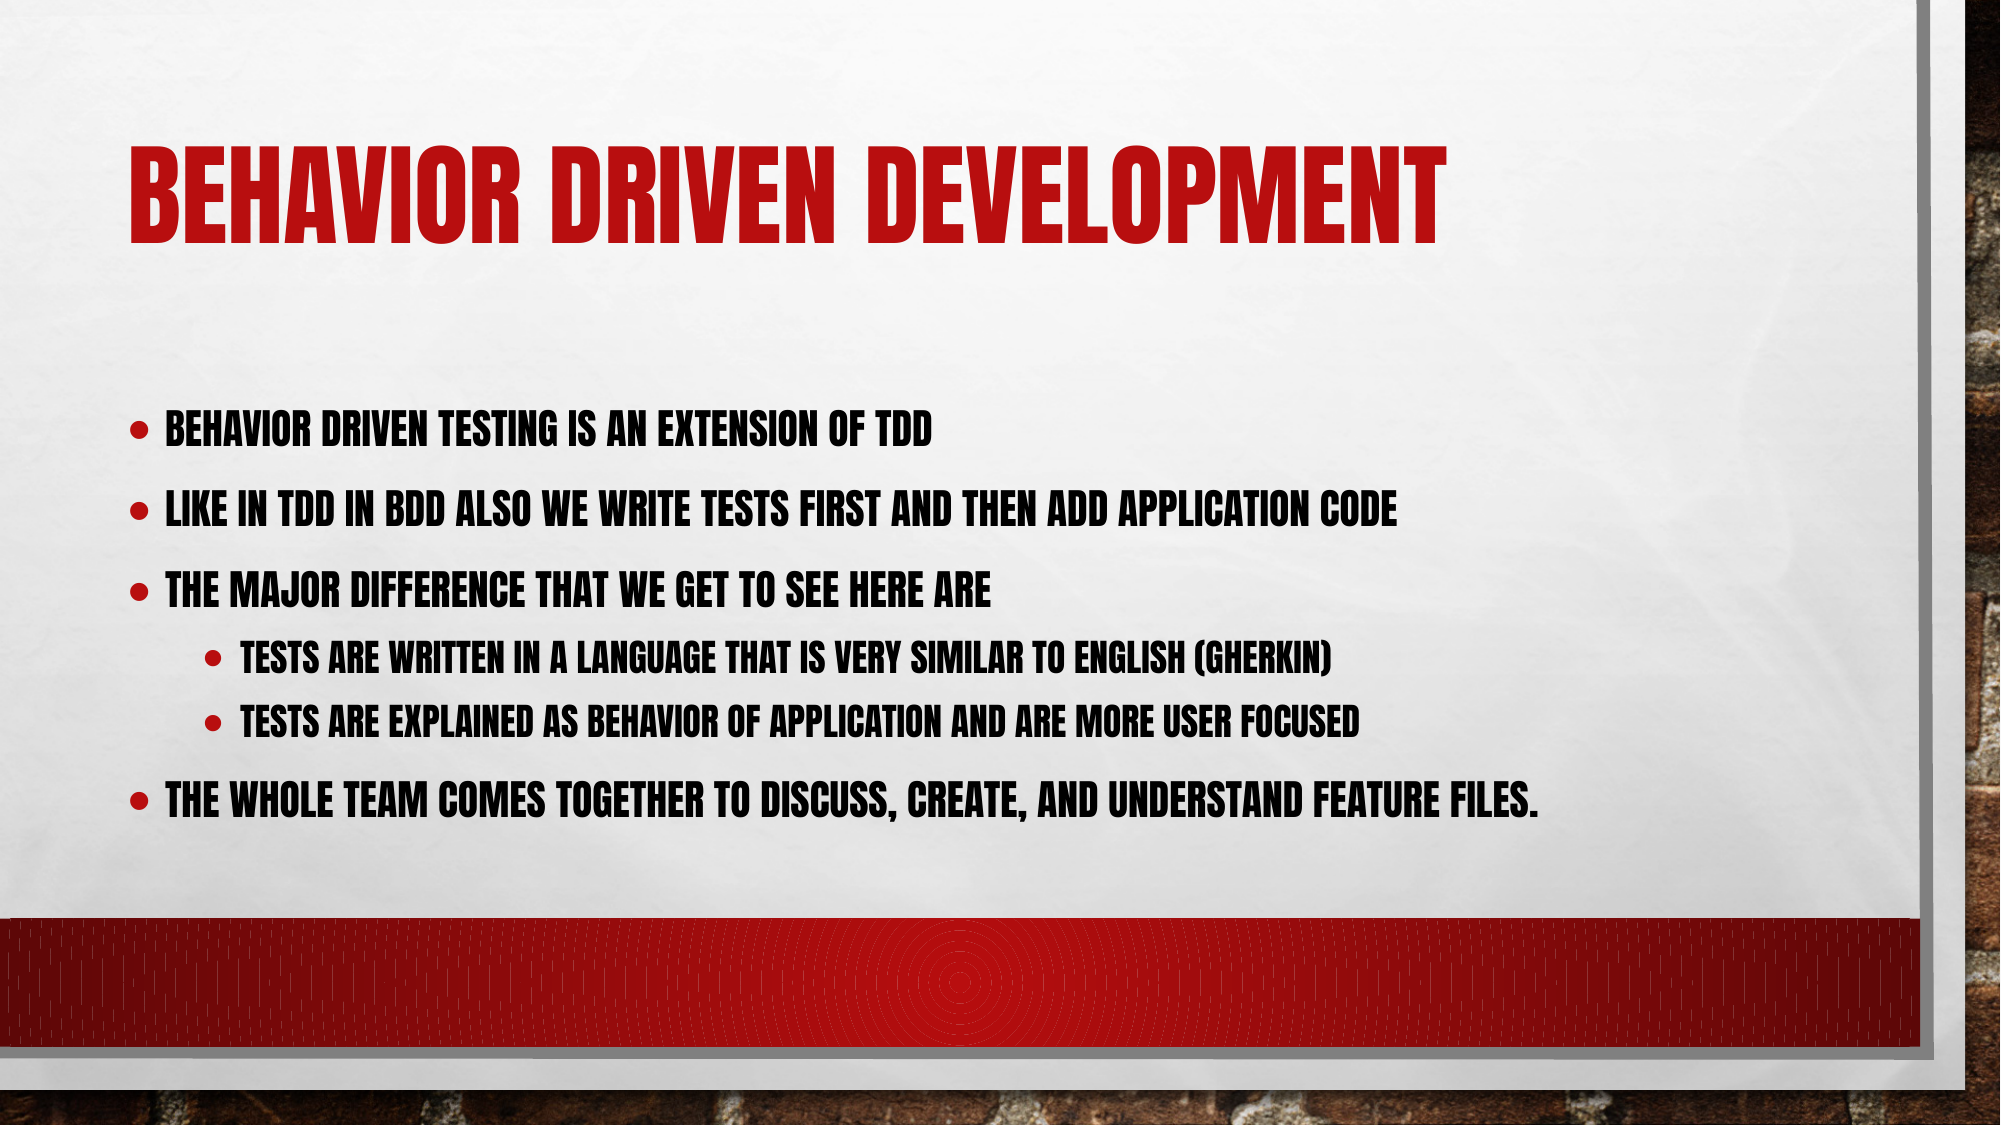

# Behavior driven development
Behavior Driven testing is an extension of TDD
Like in TDD in BDD also we write tests first and then add application code
The major difference that we get to see here are
Tests are written in a language that is very similar to English (gherkin)
tests are explained as behavior of application and are more user focused
The whole team comes together to discuss, create, and understand feature files.